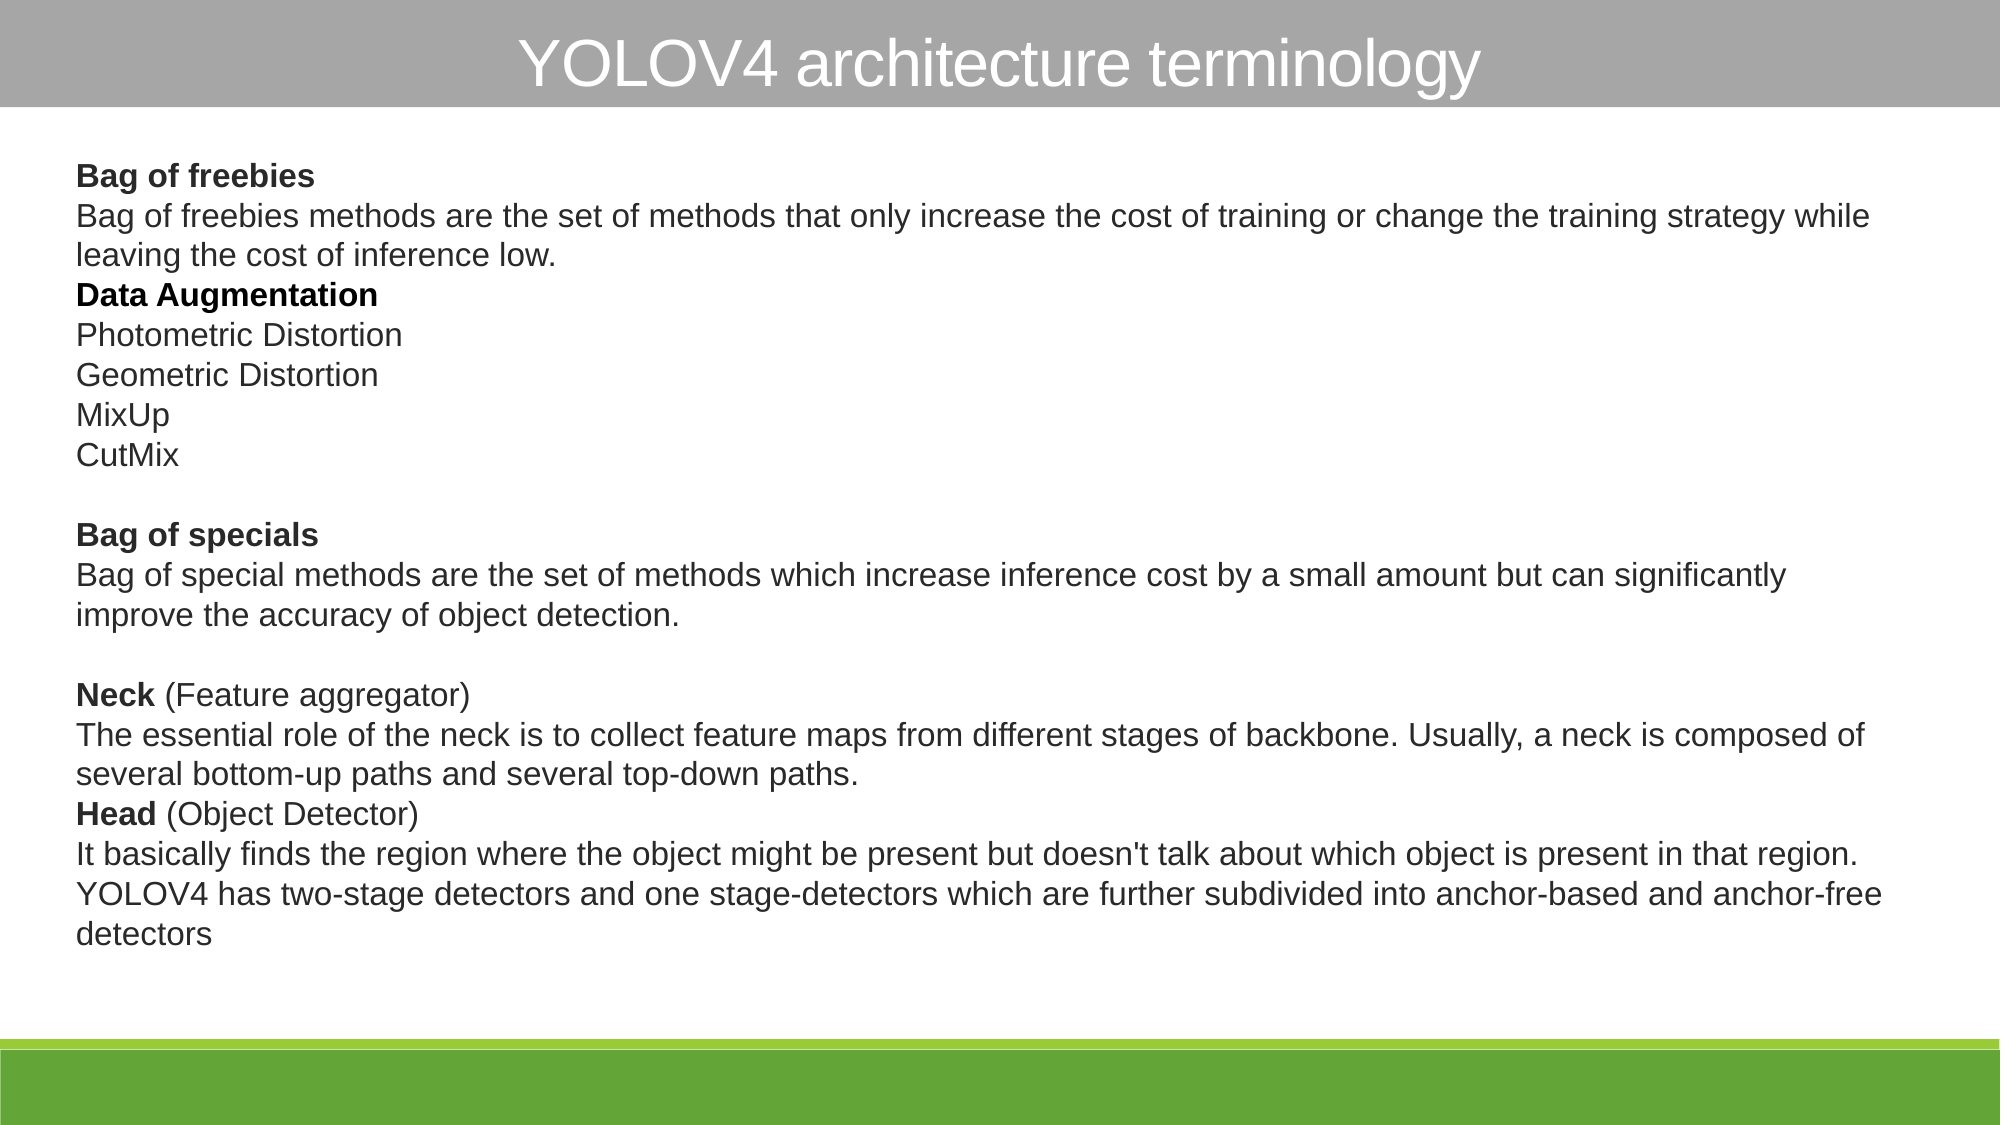

YOLOV4 architecture terminology
Bag of freebies
Bag of freebies methods are the set of methods that only increase the cost of training or change the training strategy while leaving the cost of inference low.
Data Augmentation
Photometric Distortion
Geometric Distortion
MixUp
CutMix
Bag of specials
Bag of special methods are the set of methods which increase inference cost by a small amount but can significantly improve the accuracy of object detection.

Neck (Feature aggregator)
The essential role of the neck is to collect feature maps from different stages of backbone. Usually, a neck is composed of several bottom-up paths and several top-down paths.
Head (Object Detector)
It basically finds the region where the object might be present but doesn't talk about which object is present in that region. YOLOV4 has two-stage detectors and one stage-detectors which are further subdivided into anchor-based and anchor-free detectors